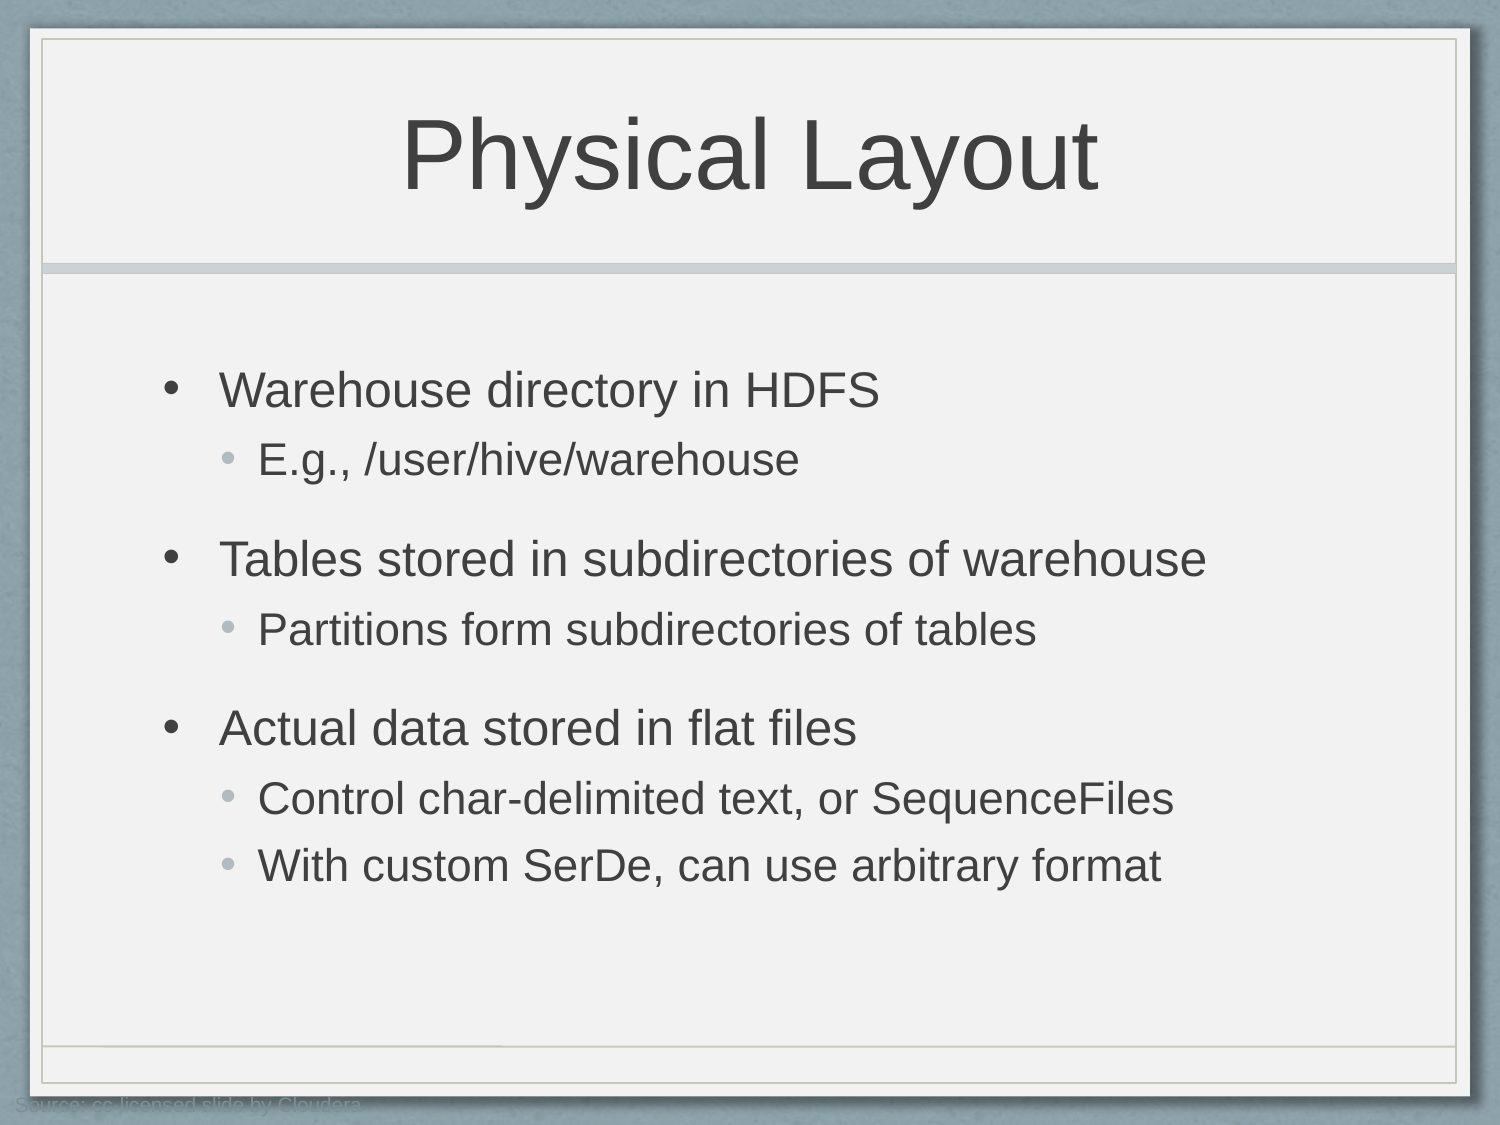

# Physical Layout
Warehouse directory in HDFS
E.g., /user/hive/warehouse
Tables stored in subdirectories of warehouse
Partitions form subdirectories of tables
Actual data stored in flat files
Control char-delimited text, or SequenceFiles
With custom SerDe, can use arbitrary format
Source: cc-licensed slide by Cloudera